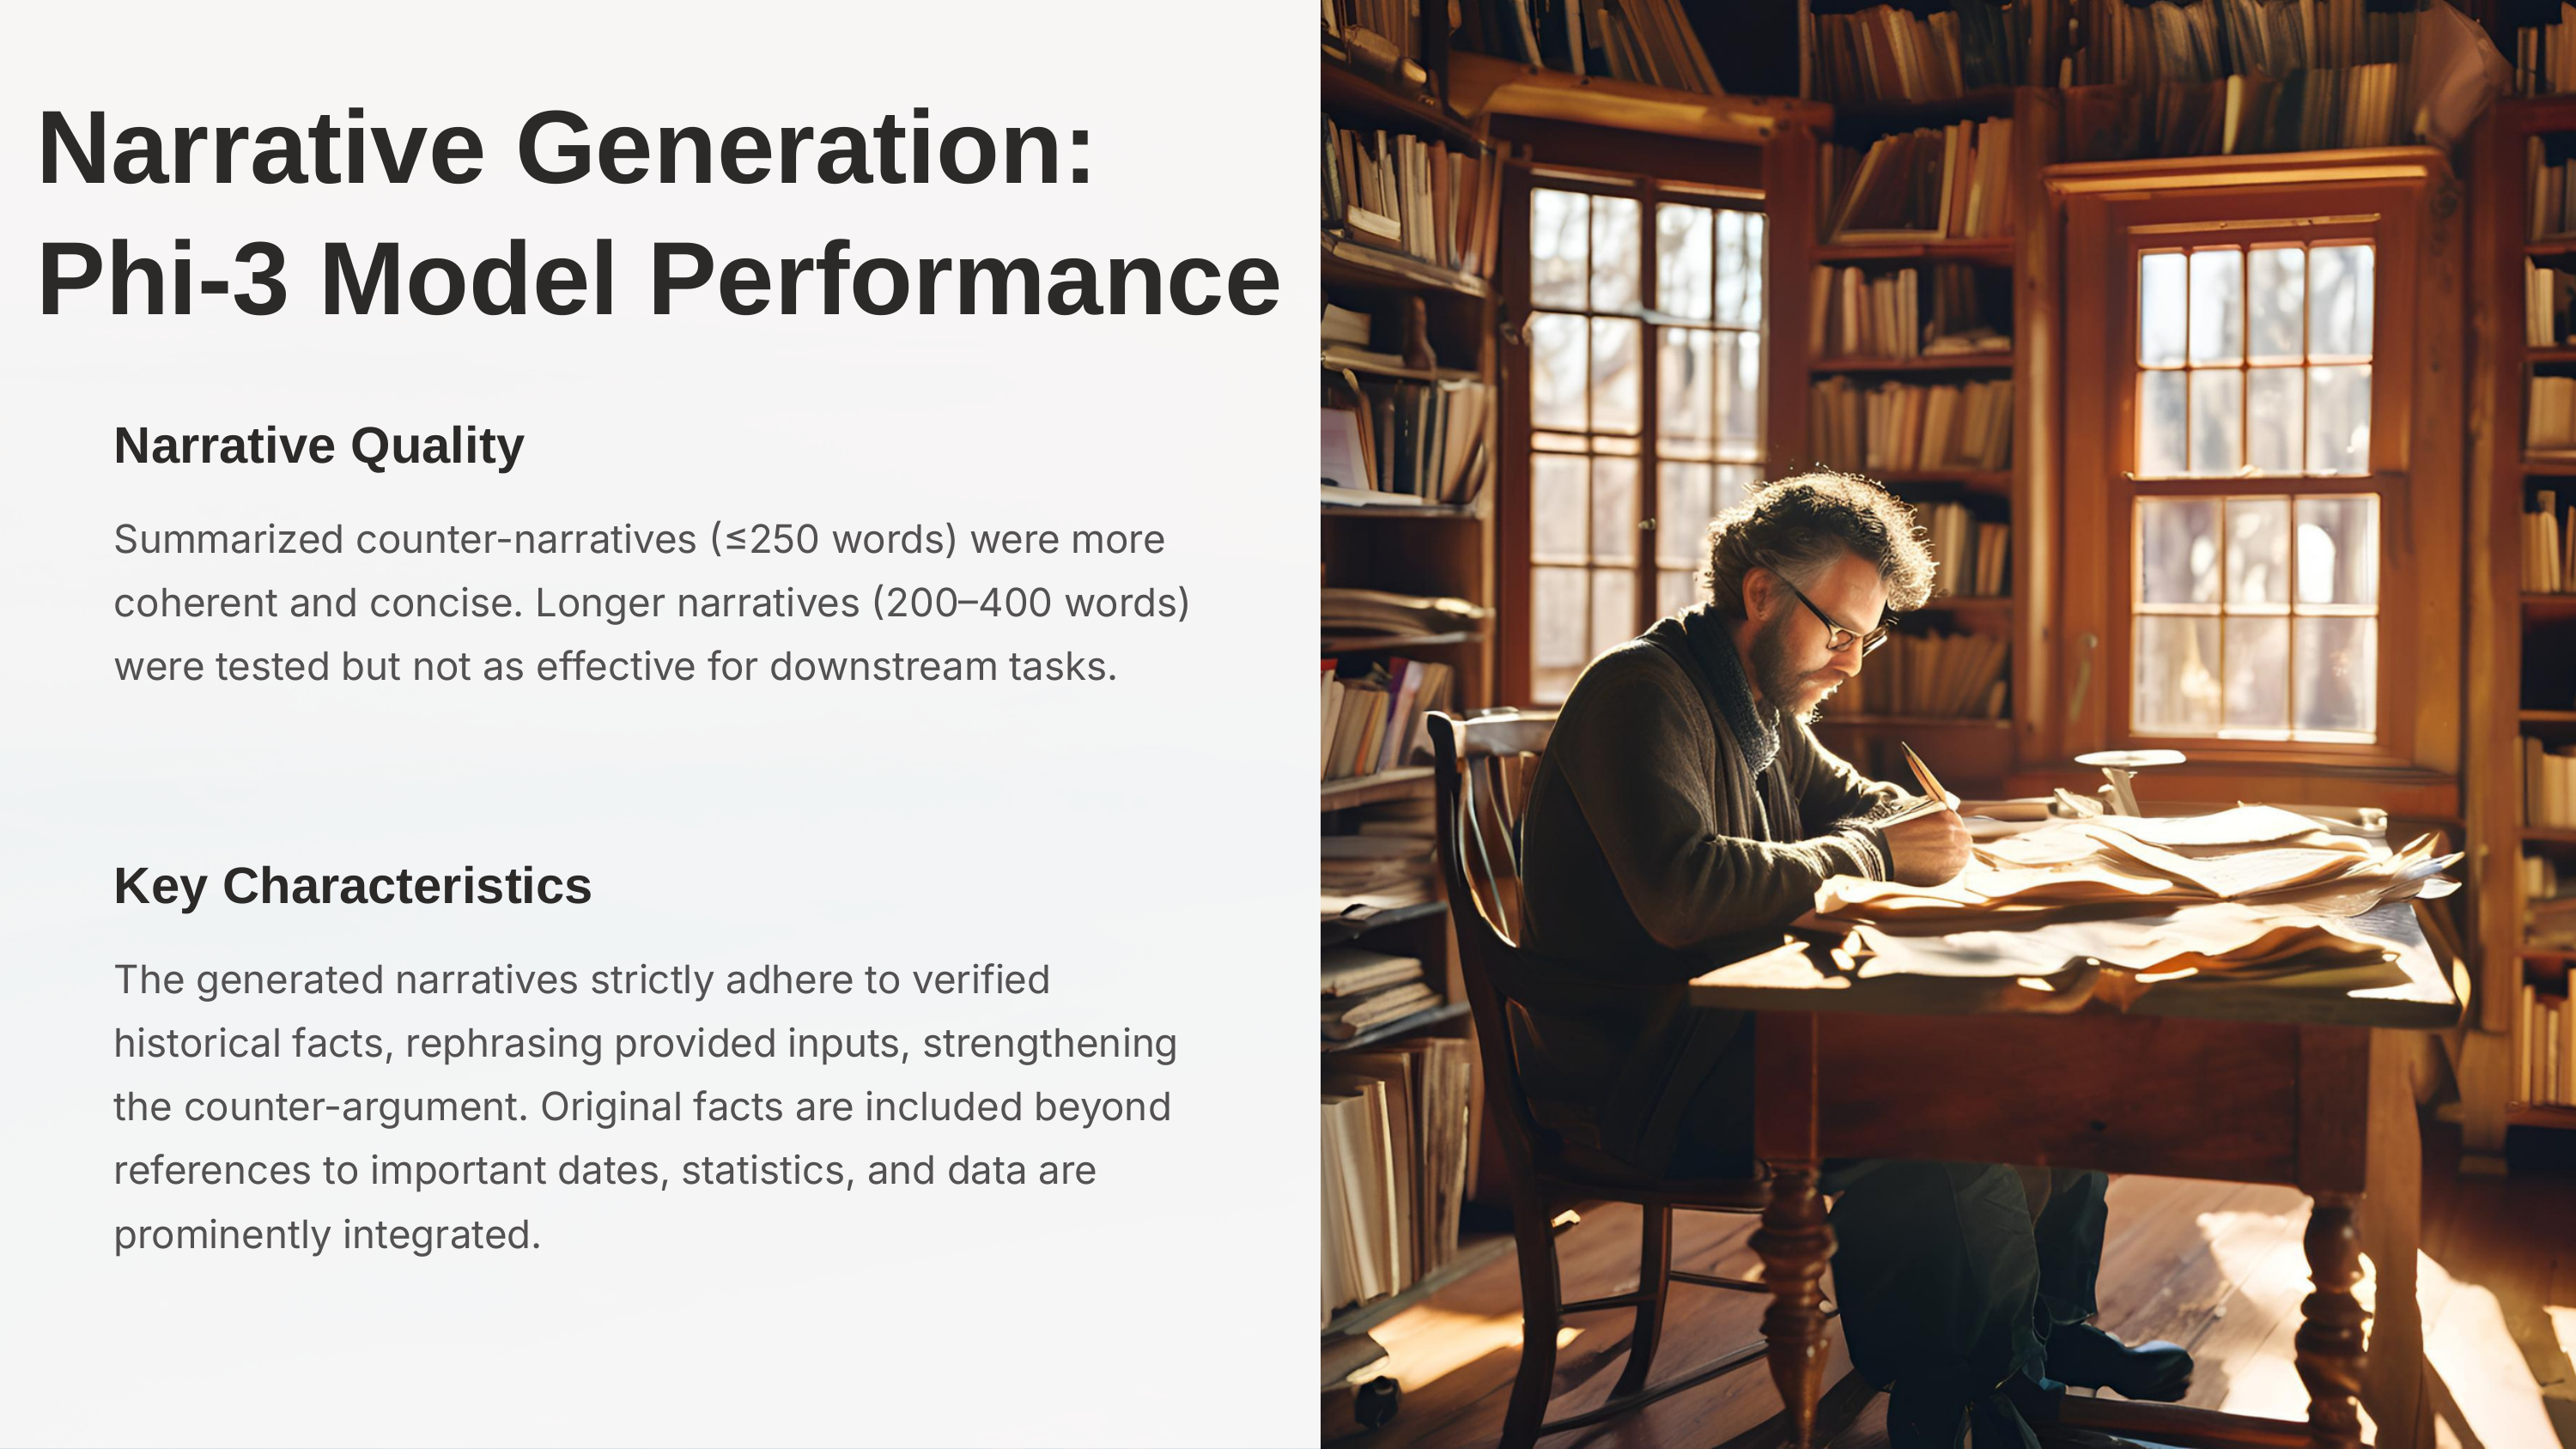

Narrative Generation:
Phi-3 Model Performance
Narrative Quality
Summarized counter-narratives (≤250 words) were more coherent and concise. Longer narratives (200–400 words) were tested but not as effective for downstream tasks.
Key Characteristics
The generated narratives strictly adhere to verified historical facts, rephrasing provided inputs, strengthening the counter-argument. Original facts are included beyond references to important dates, statistics, and data are prominently integrated.